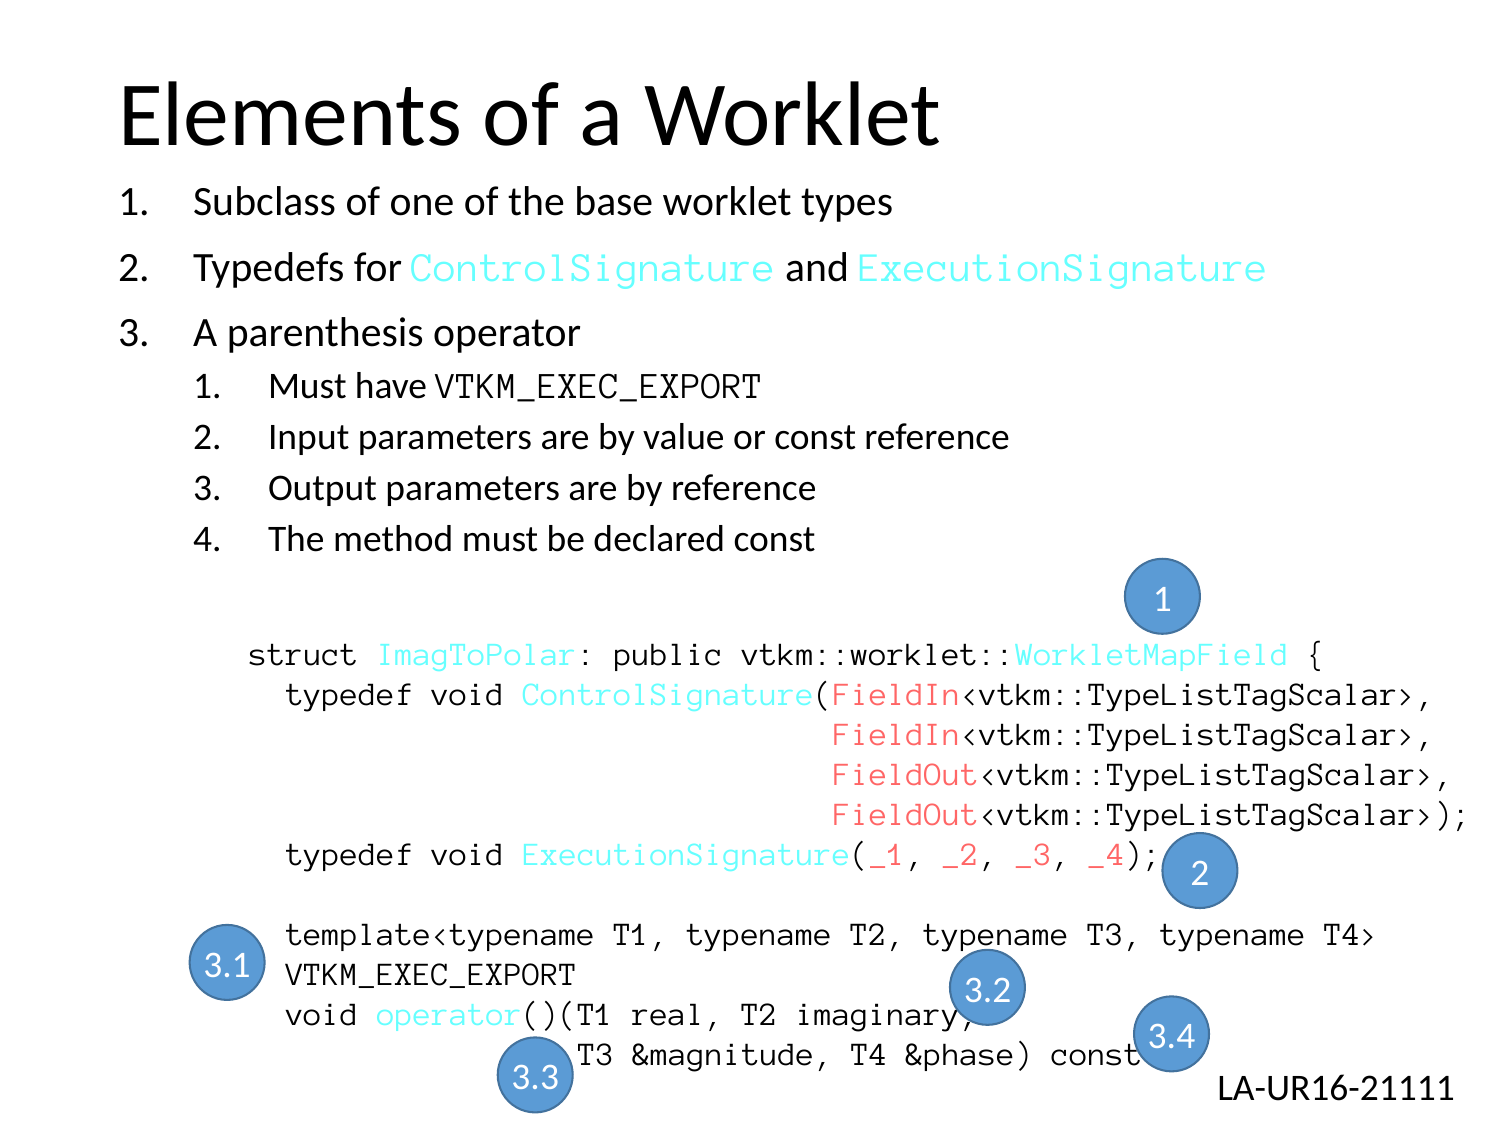

# Elements of a Worklet
Subclass of one of the base worklet types
Typedefs for ControlSignature and ExecutionSignature
A parenthesis operator
Must have VTKM_EXEC_EXPORT
Input parameters are by value or const reference
Output parameters are by reference
The method must be declared const
1
struct ImagToPolar: public vtkm::worklet::WorkletMapField {
  typedef void ControlSignature(FieldIn<vtkm::TypeListTagScalar>,
                                FieldIn<vtkm::TypeListTagScalar>,
                                FieldOut<vtkm::TypeListTagScalar>,
                                FieldOut<vtkm::TypeListTagScalar>);
  typedef void ExecutionSignature(_1, _2, _3, _4);

  template<typename T1, typename T2, typename T3, typename T4>
  VTKM_EXEC_EXPORT
  void operator()(T1 real, T2 imaginary,
                  T3 &magnitude, T4 &phase) const {
2
3.1
3.2
3.4
3.3
LA-UR16-21111